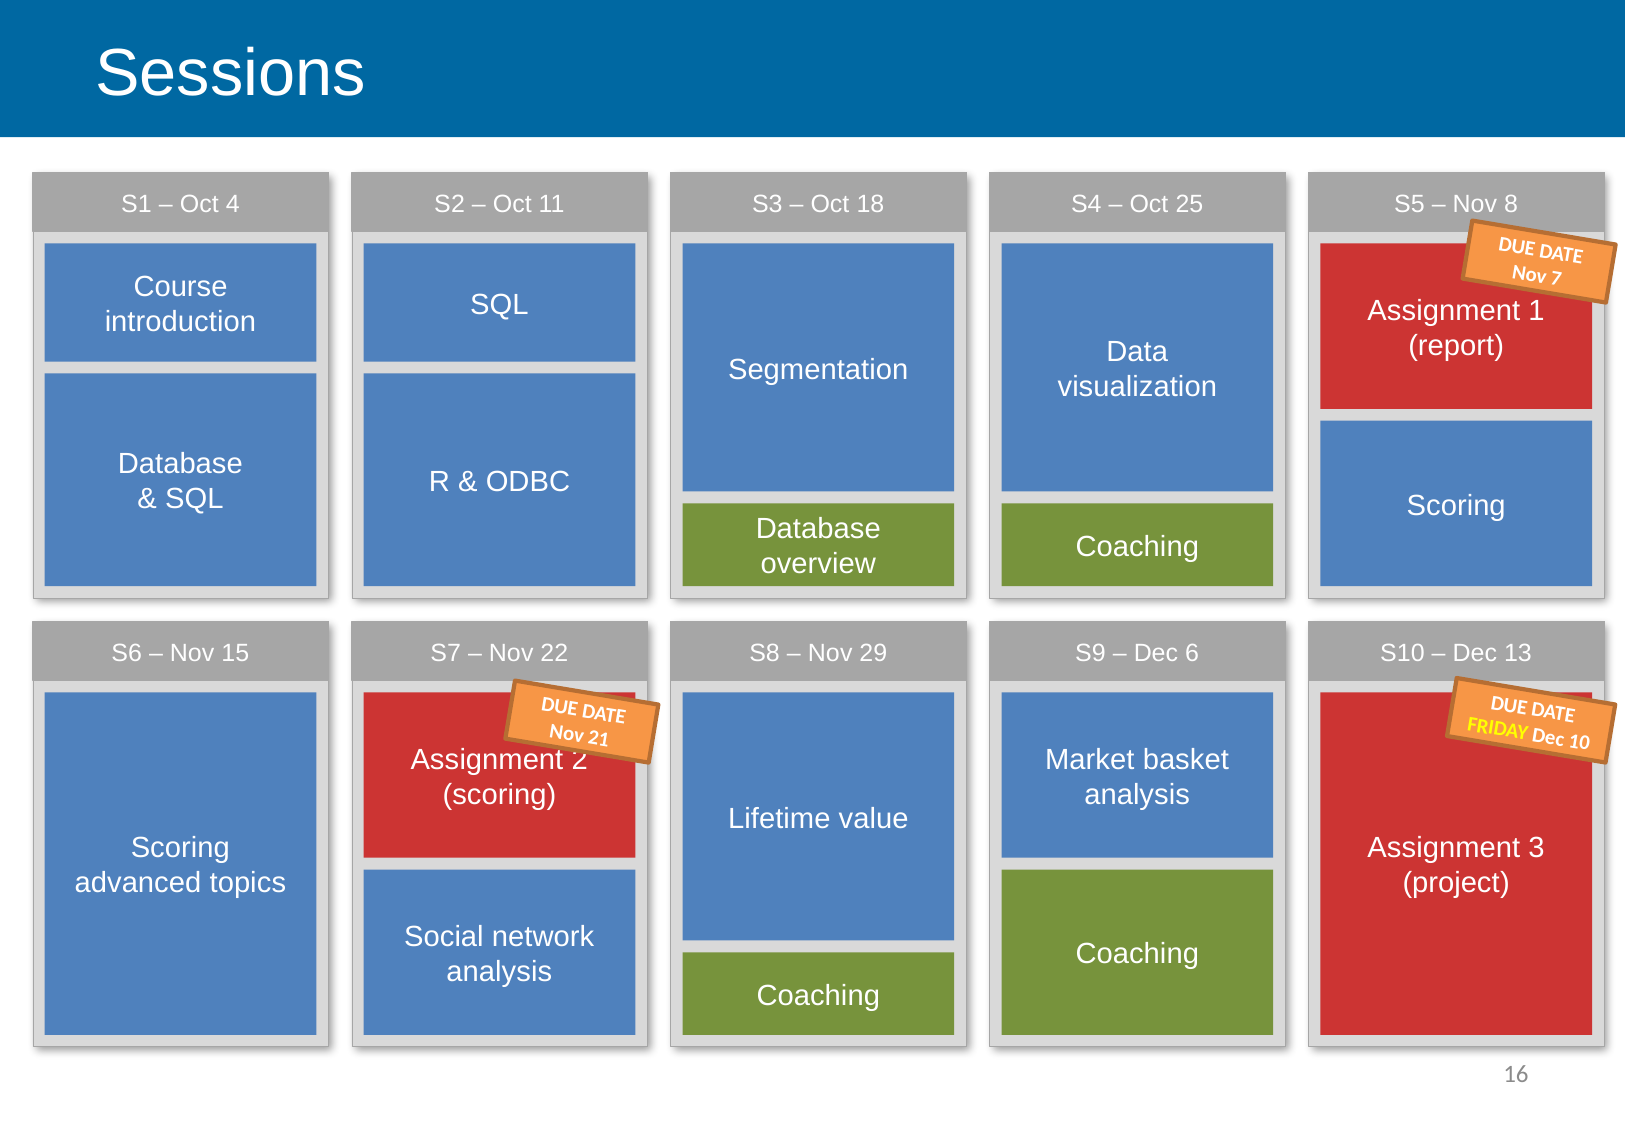

# Sessions

S1 – Oct 4

S2 – Oct 11

S3 – Oct 18

S4 – Oct 25

S5 – Nov 8
DUE DATE
Nov 7
Course introduction
Database
& SQL
SQL
R & ODBC
Segmentation
Database overview
Data
visualization
Coaching
Assignment 1
(report)
Scoring

S6 – Nov 15

S7 – Nov 22

S8 – Nov 29

S9 – Dec 6

S10 – Dec 13
DUE DATE
FRIDAY Dec 10
DUE DATE
Nov 21
Scoring
advanced topics
Assignment 2
(scoring)
Social network analysis
Lifetime value
Coaching
Market basket analysis
Coaching
Assignment 3
(project)
16